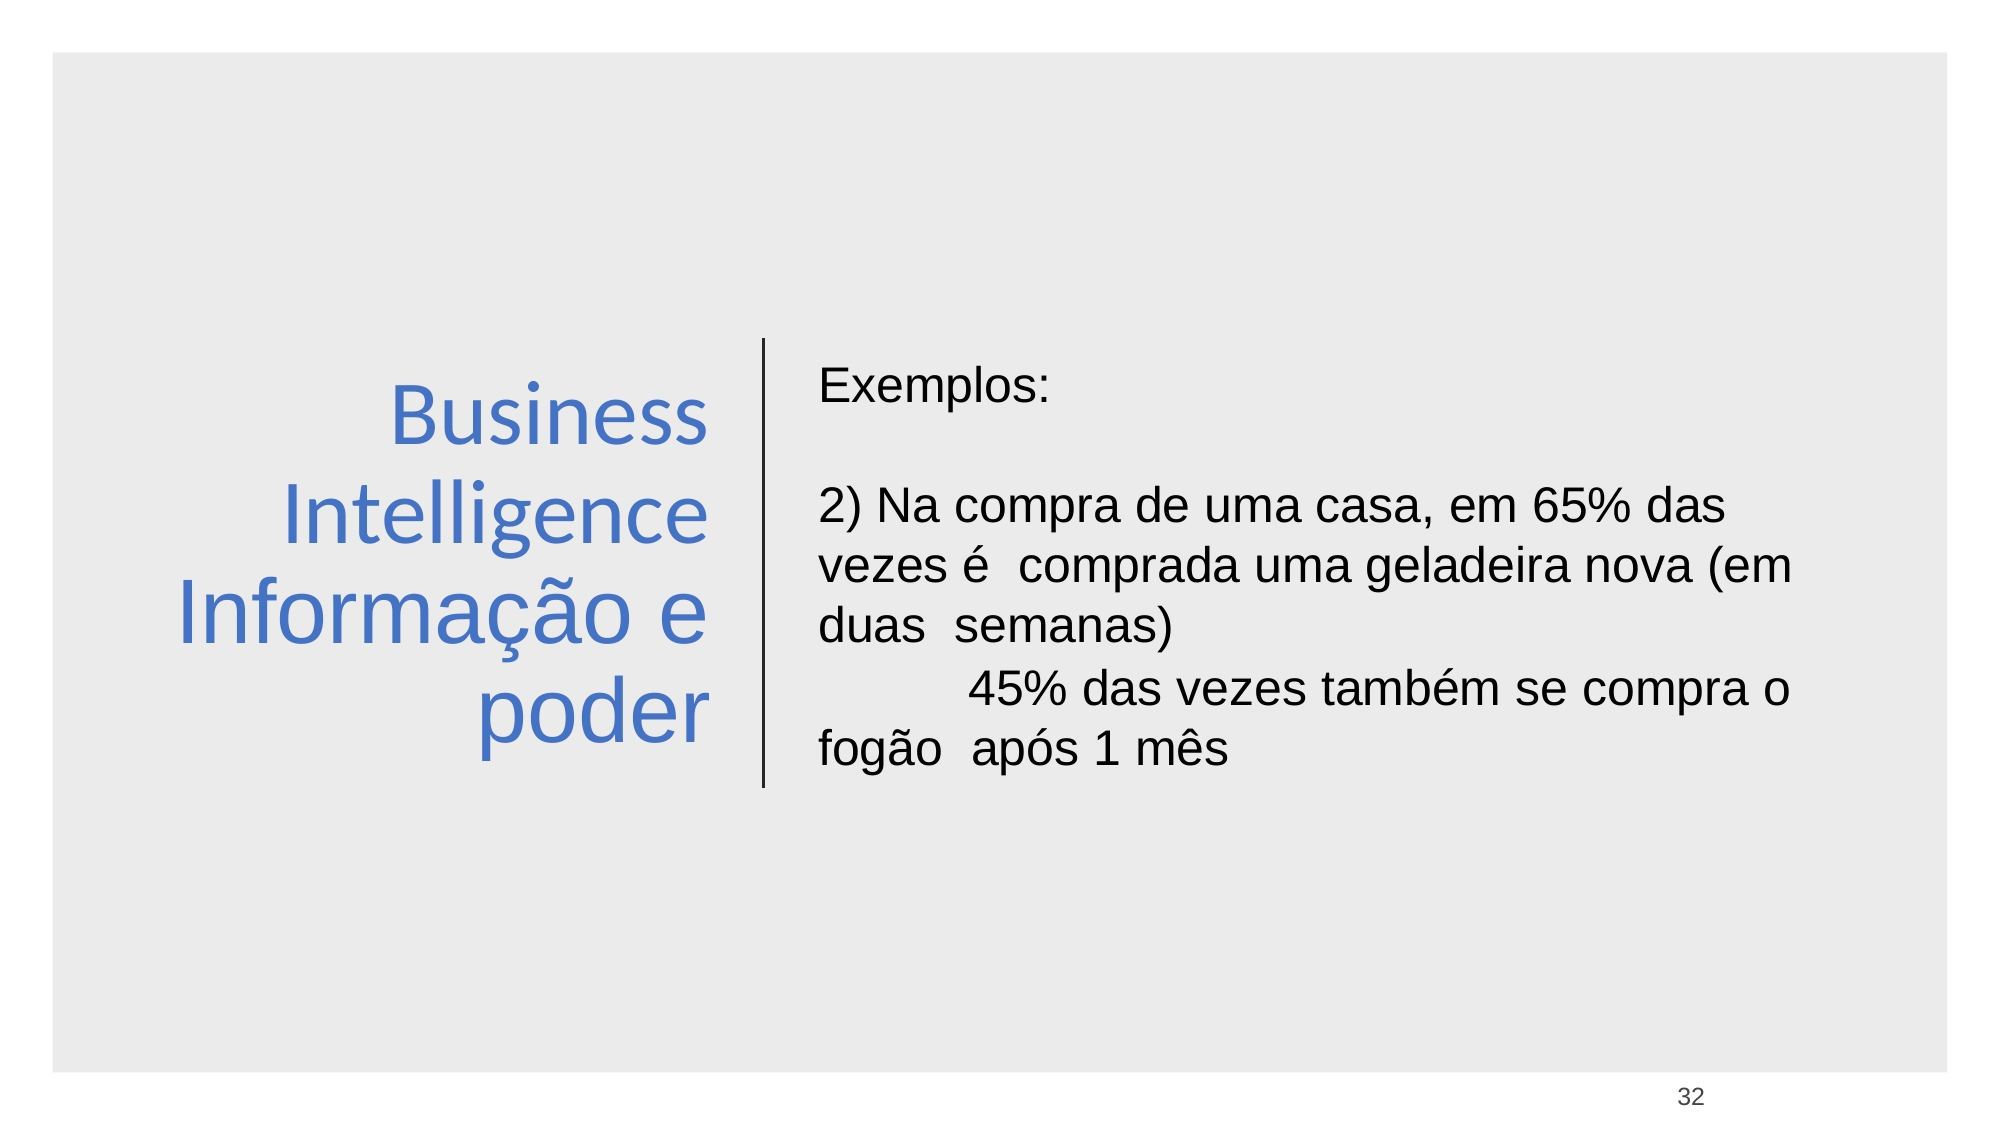

# Business Intelligence
Informação e poder
Exemplos:

2) Na compra de uma casa, em 65% das vezes é  comprada uma geladeira nova (em duas  semanas)
45% das vezes também se compra o fogão  após 1 mês
32